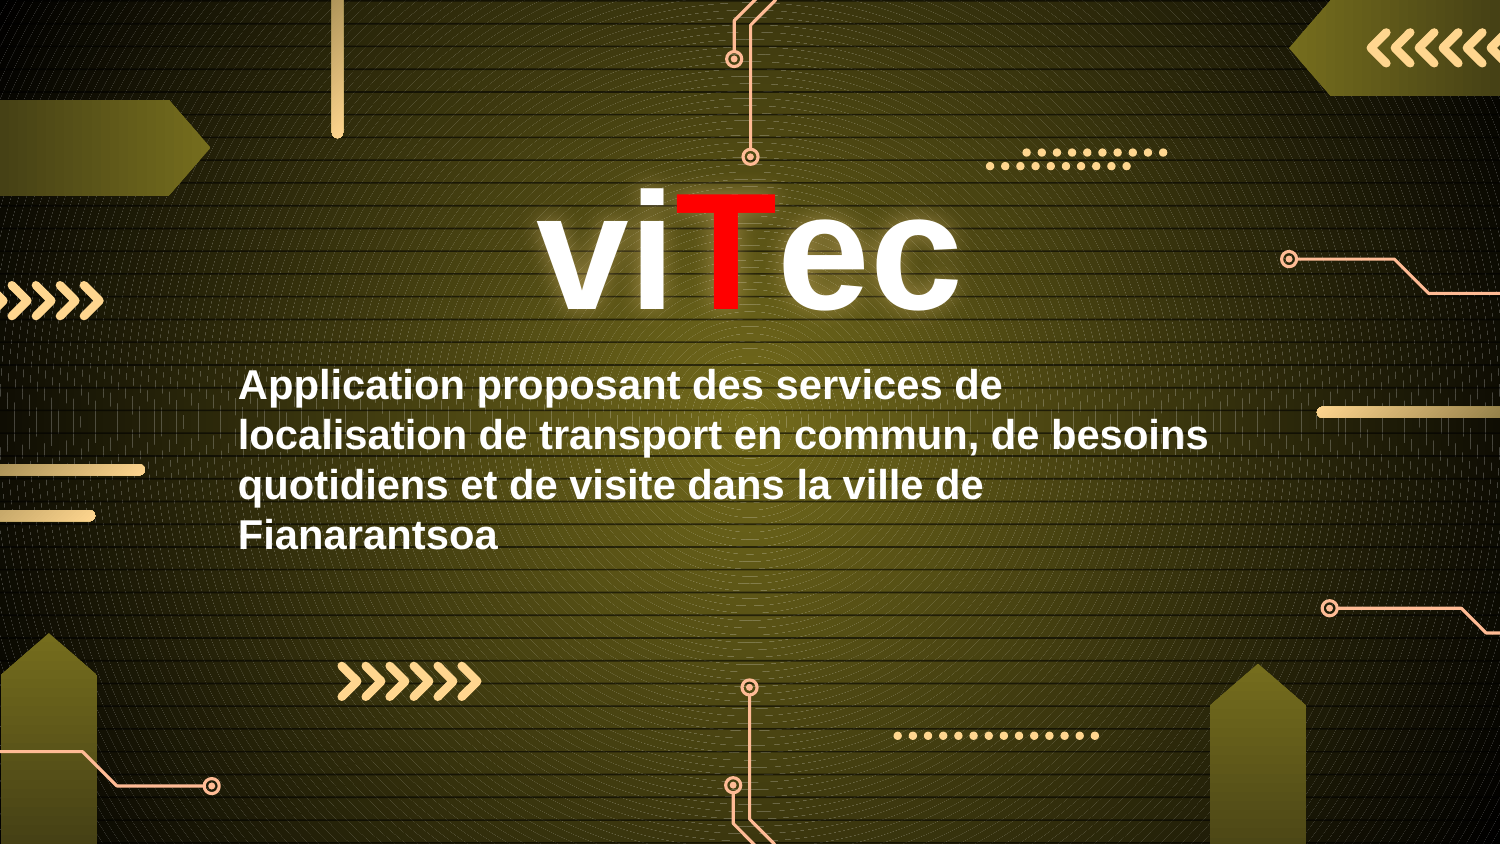

# viTec
Application proposant des services de localisation de transport en commun, de besoins quotidiens et de visite dans la ville de Fianarantsoa